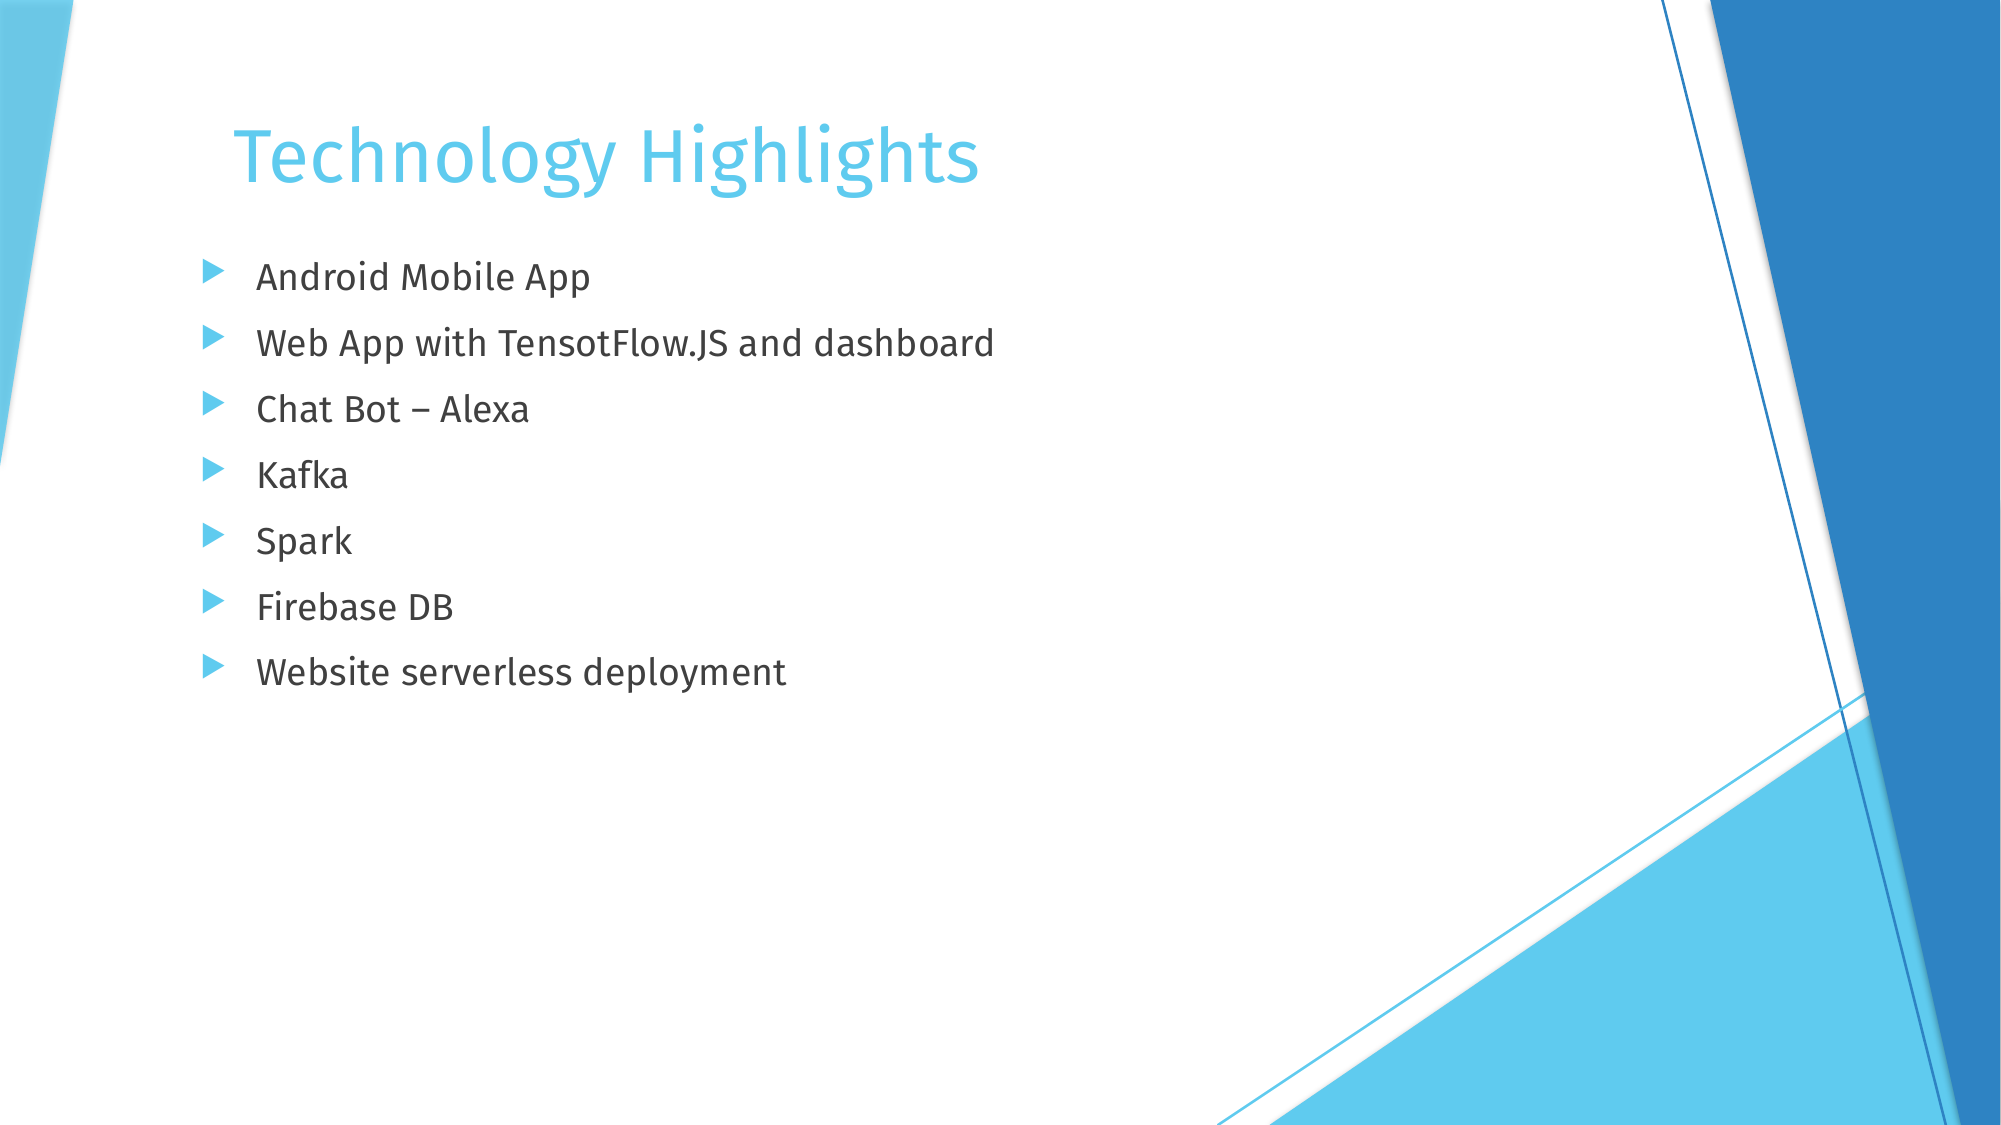

# Technology Highlights
Android Mobile App
Web App with TensotFlow.JS and dashboard
Chat Bot – Alexa
Kafka
Spark
Firebase DB
Website serverless deployment